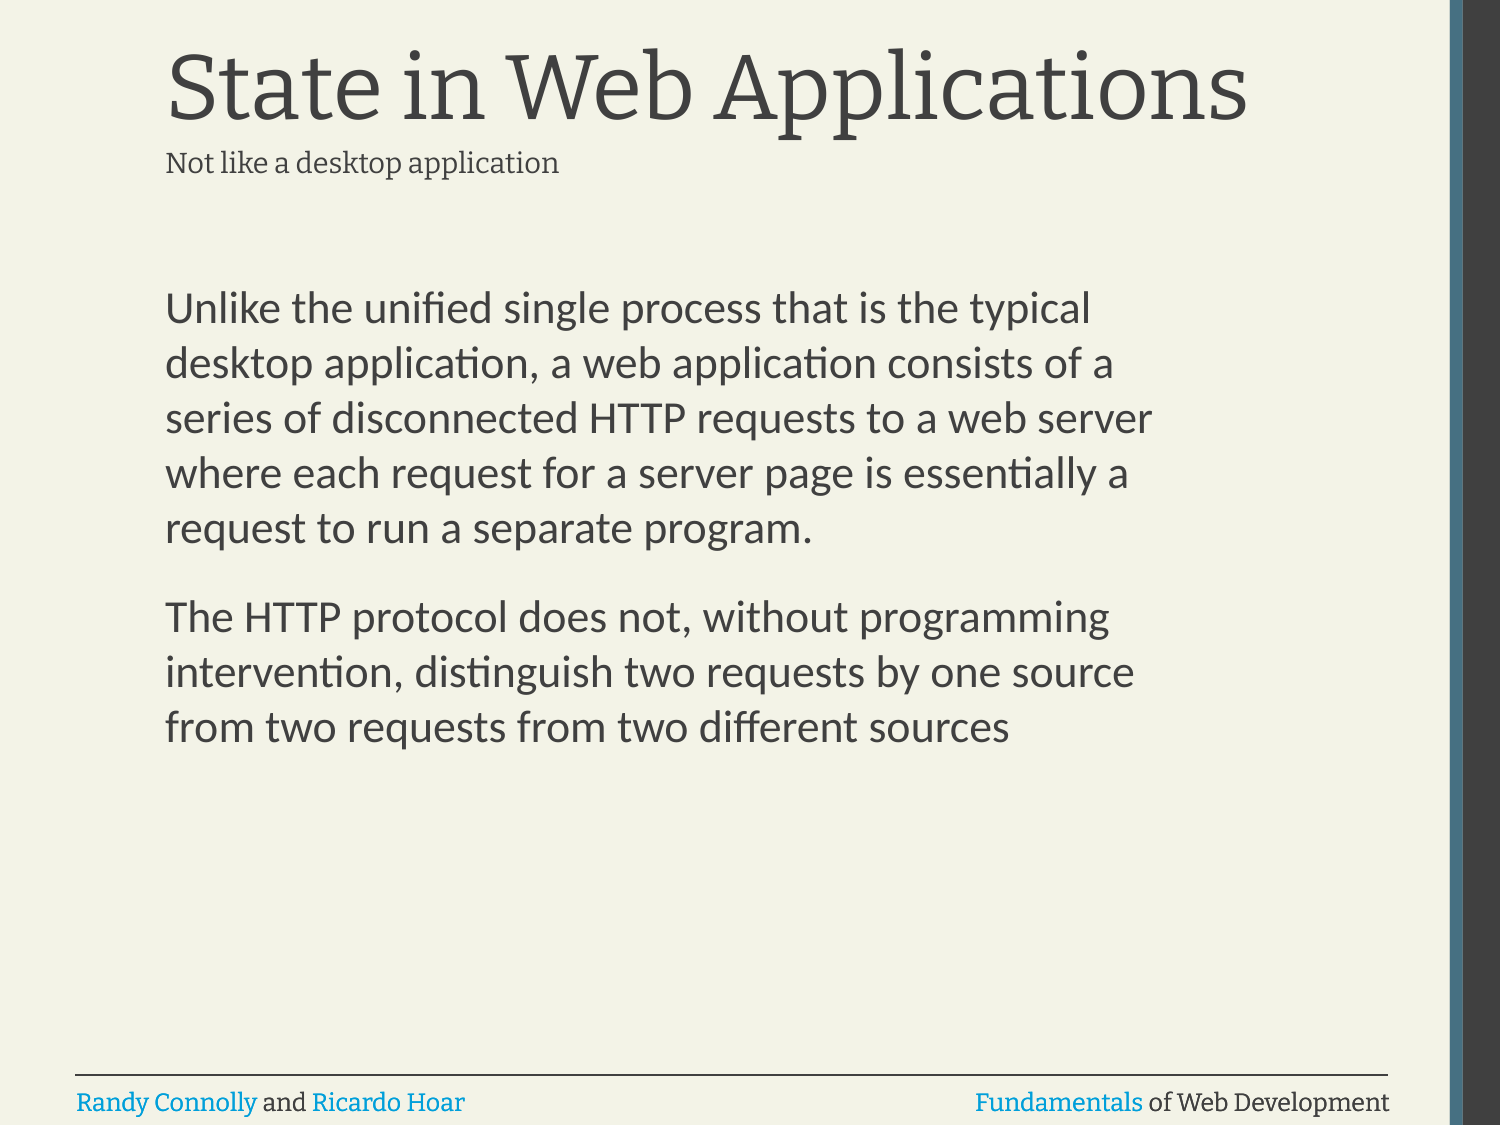

# State in Web Applications
Not like a desktop application
Unlike the unified single process that is the typical desktop application, a web application consists of a series of disconnected HTTP requests to a web server where each request for a server page is essentially a request to run a separate program.
The HTTP protocol does not, without programming intervention, distinguish two requests by one source from two requests from two different sources